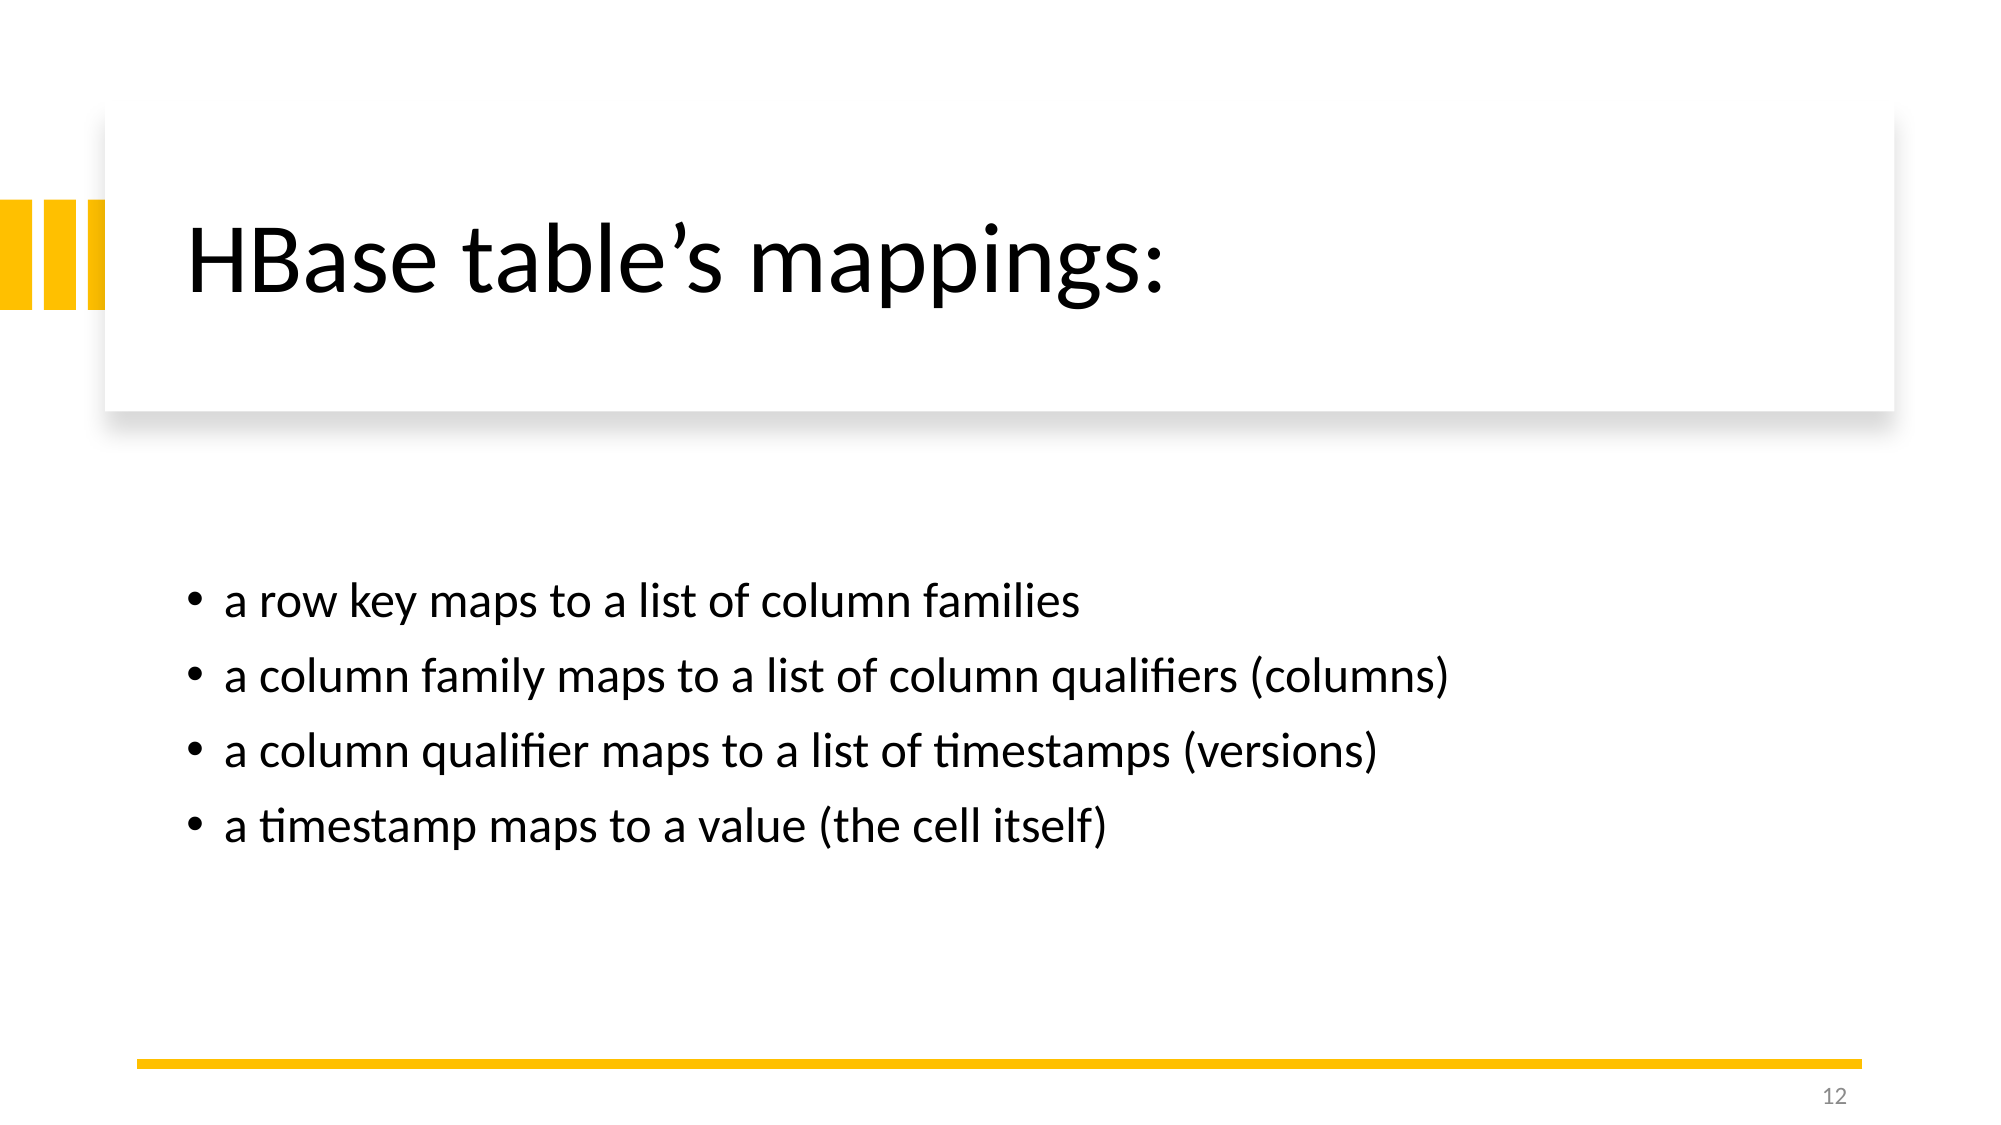

# HBase table’s mappings:

a row key maps to a list of column families
a column family maps to a list of column qualifiers (columns)
a column qualifier maps to a list of timestamps (versions)
a timestamp maps to a value (the cell itself)

12